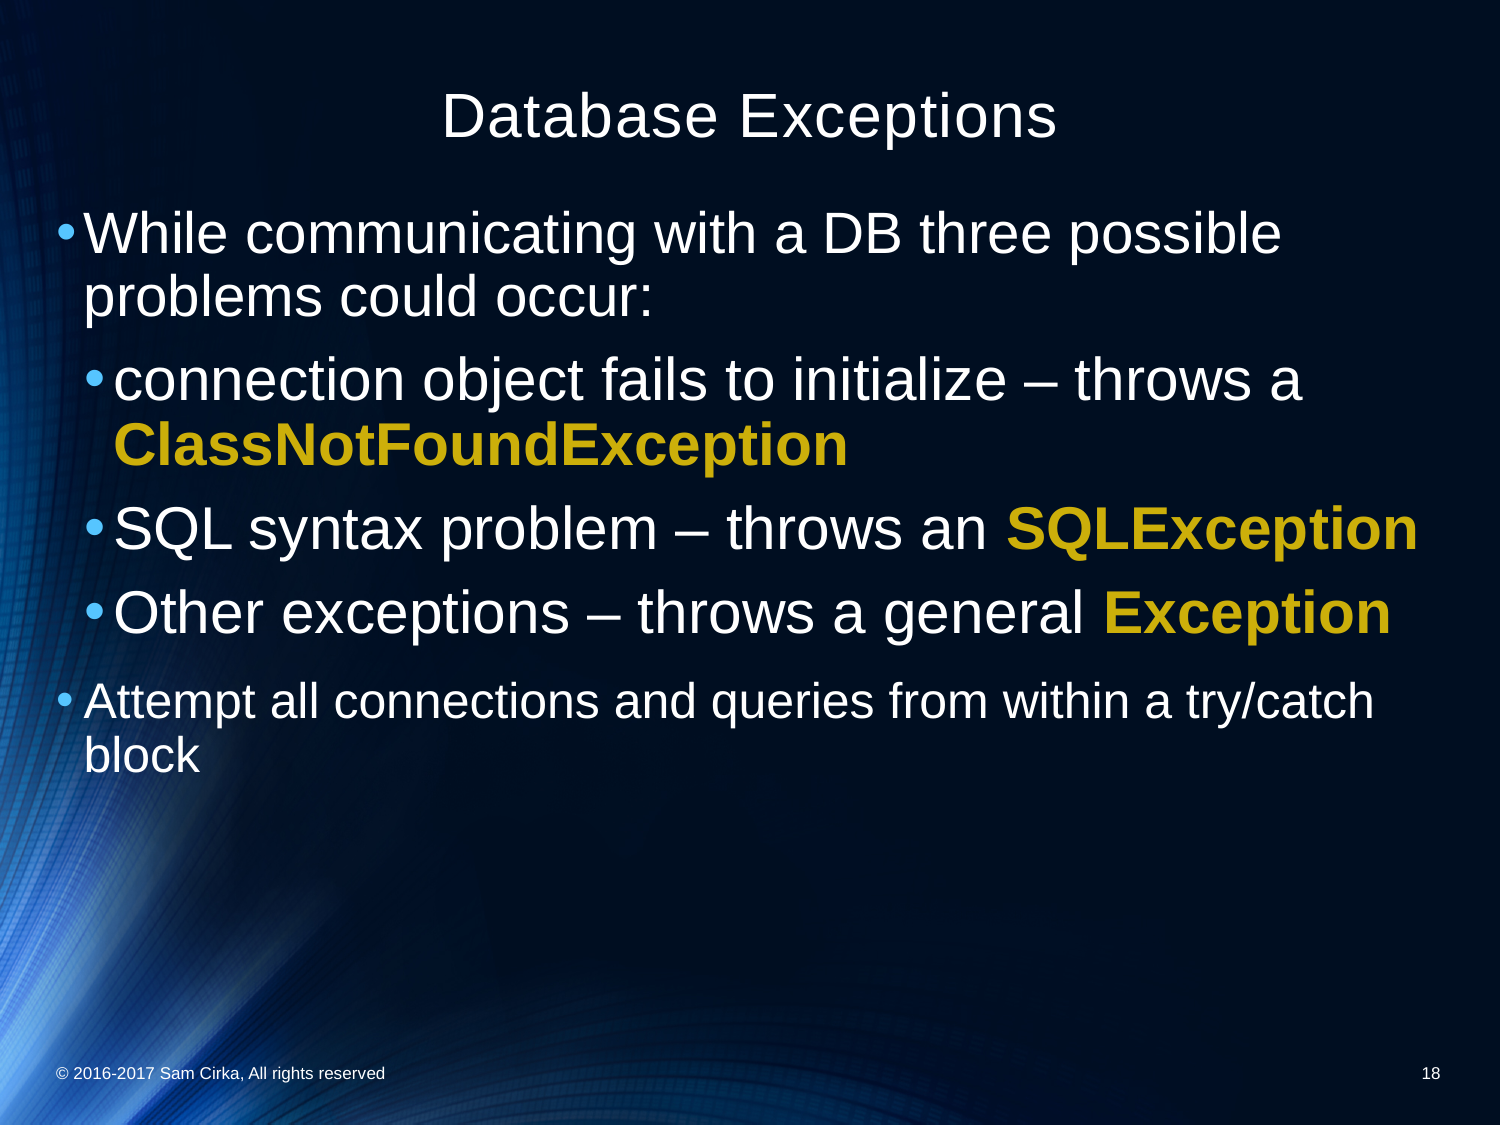

# Database Exceptions
While communicating with a DB three possible problems could occur:
connection object fails to initialize – throws a ClassNotFoundException
SQL syntax problem – throws an SQLException
Other exceptions – throws a general Exception
Attempt all connections and queries from within a try/catch block

© 2016-2017 Sam Cirka, All rights reserved
18